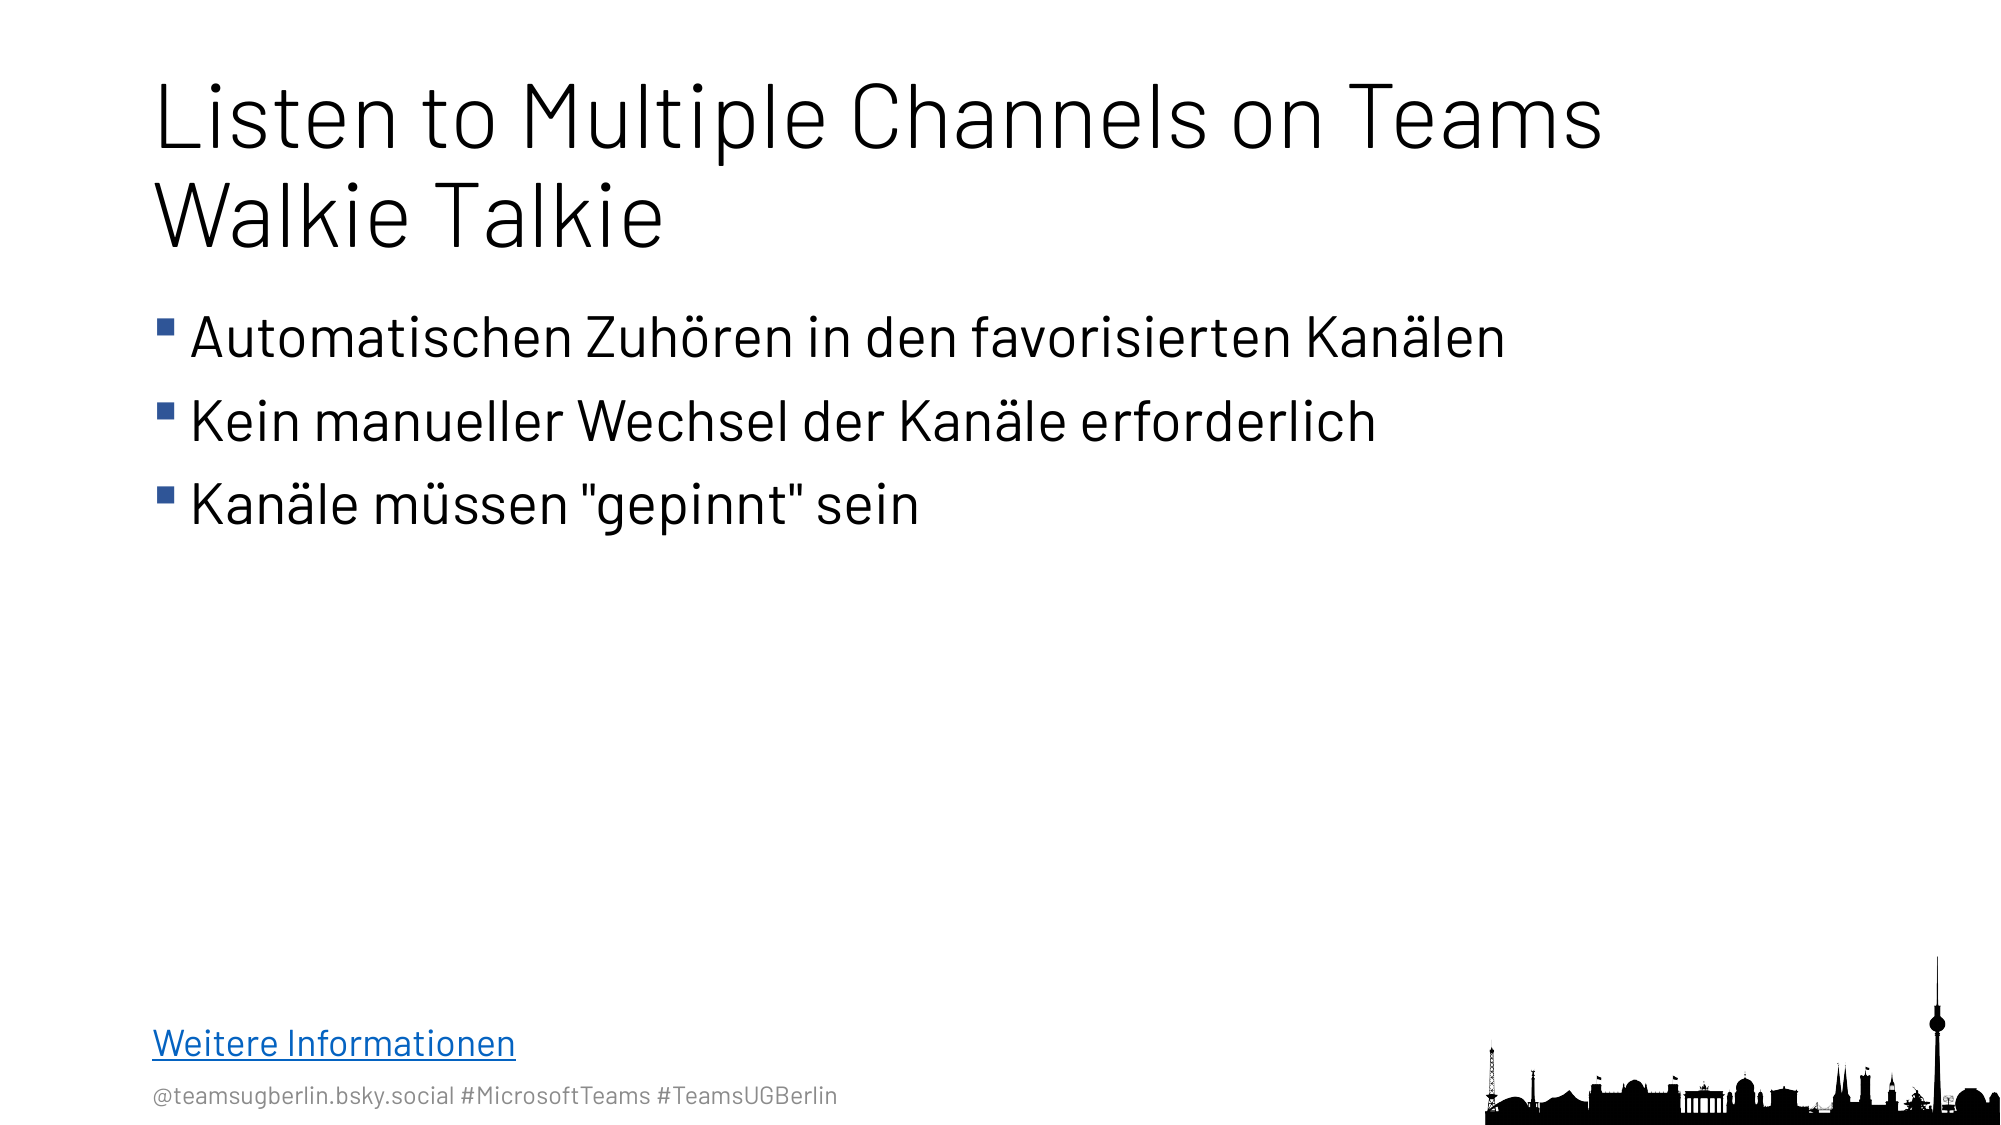

# Listen to Multiple Channels on Teams Walkie Talkie
Automatischen Zuhören in den favorisierten Kanälen
Kein manueller Wechsel der Kanäle erforderlich
Kanäle müssen "gepinnt" sein
Weitere Informationen